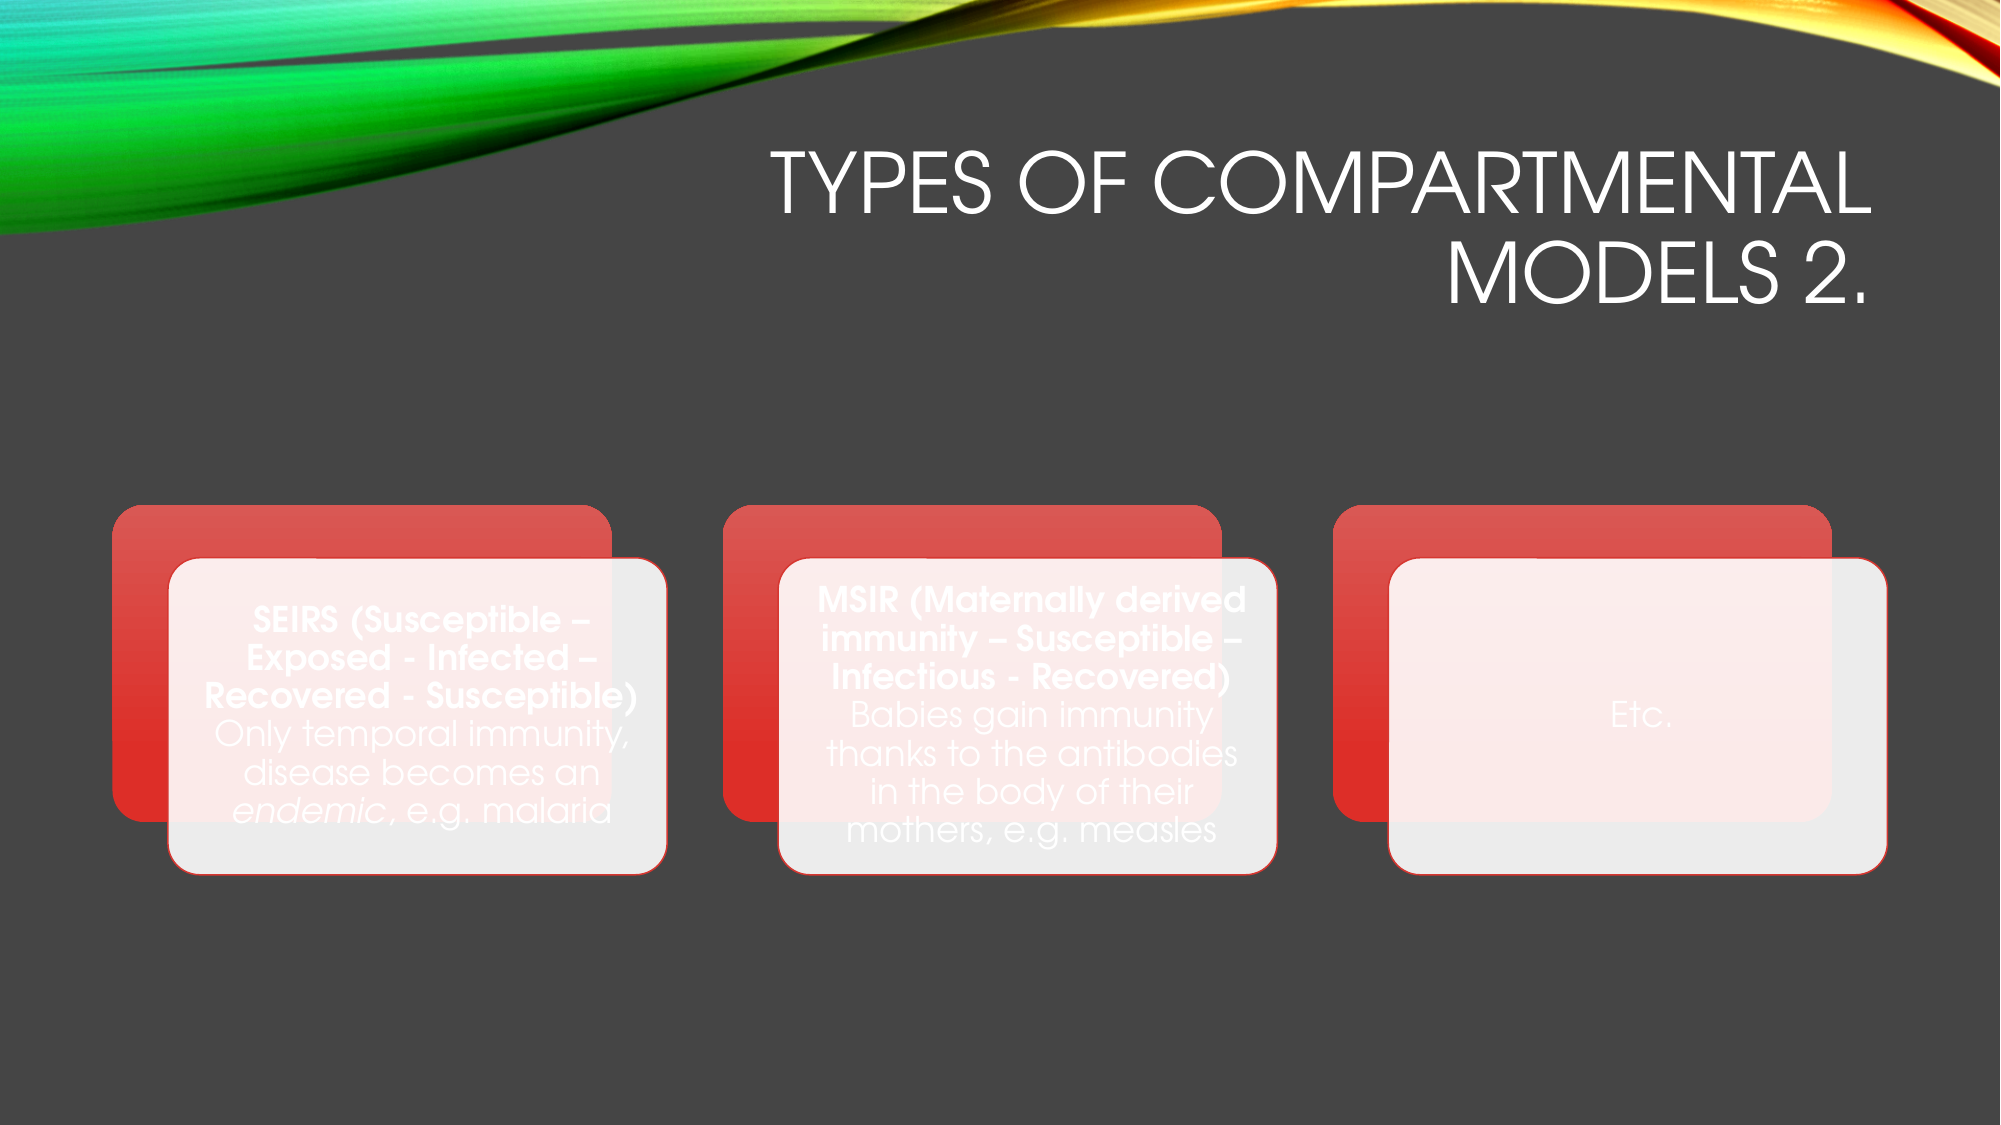

# Types of compartmental models 2.
SEIRS (Susceptible – Exposed - Infected – Recovered - Susceptible)
Only temporal immunity, disease becomes an endemic, e.g. malaria
MSIR (Maternally derived immunity – Susceptible – Infectious - Recovered)
Babies gain immunity thanks to the antibodies in the body of their mothers, e.g. measles
Etc.